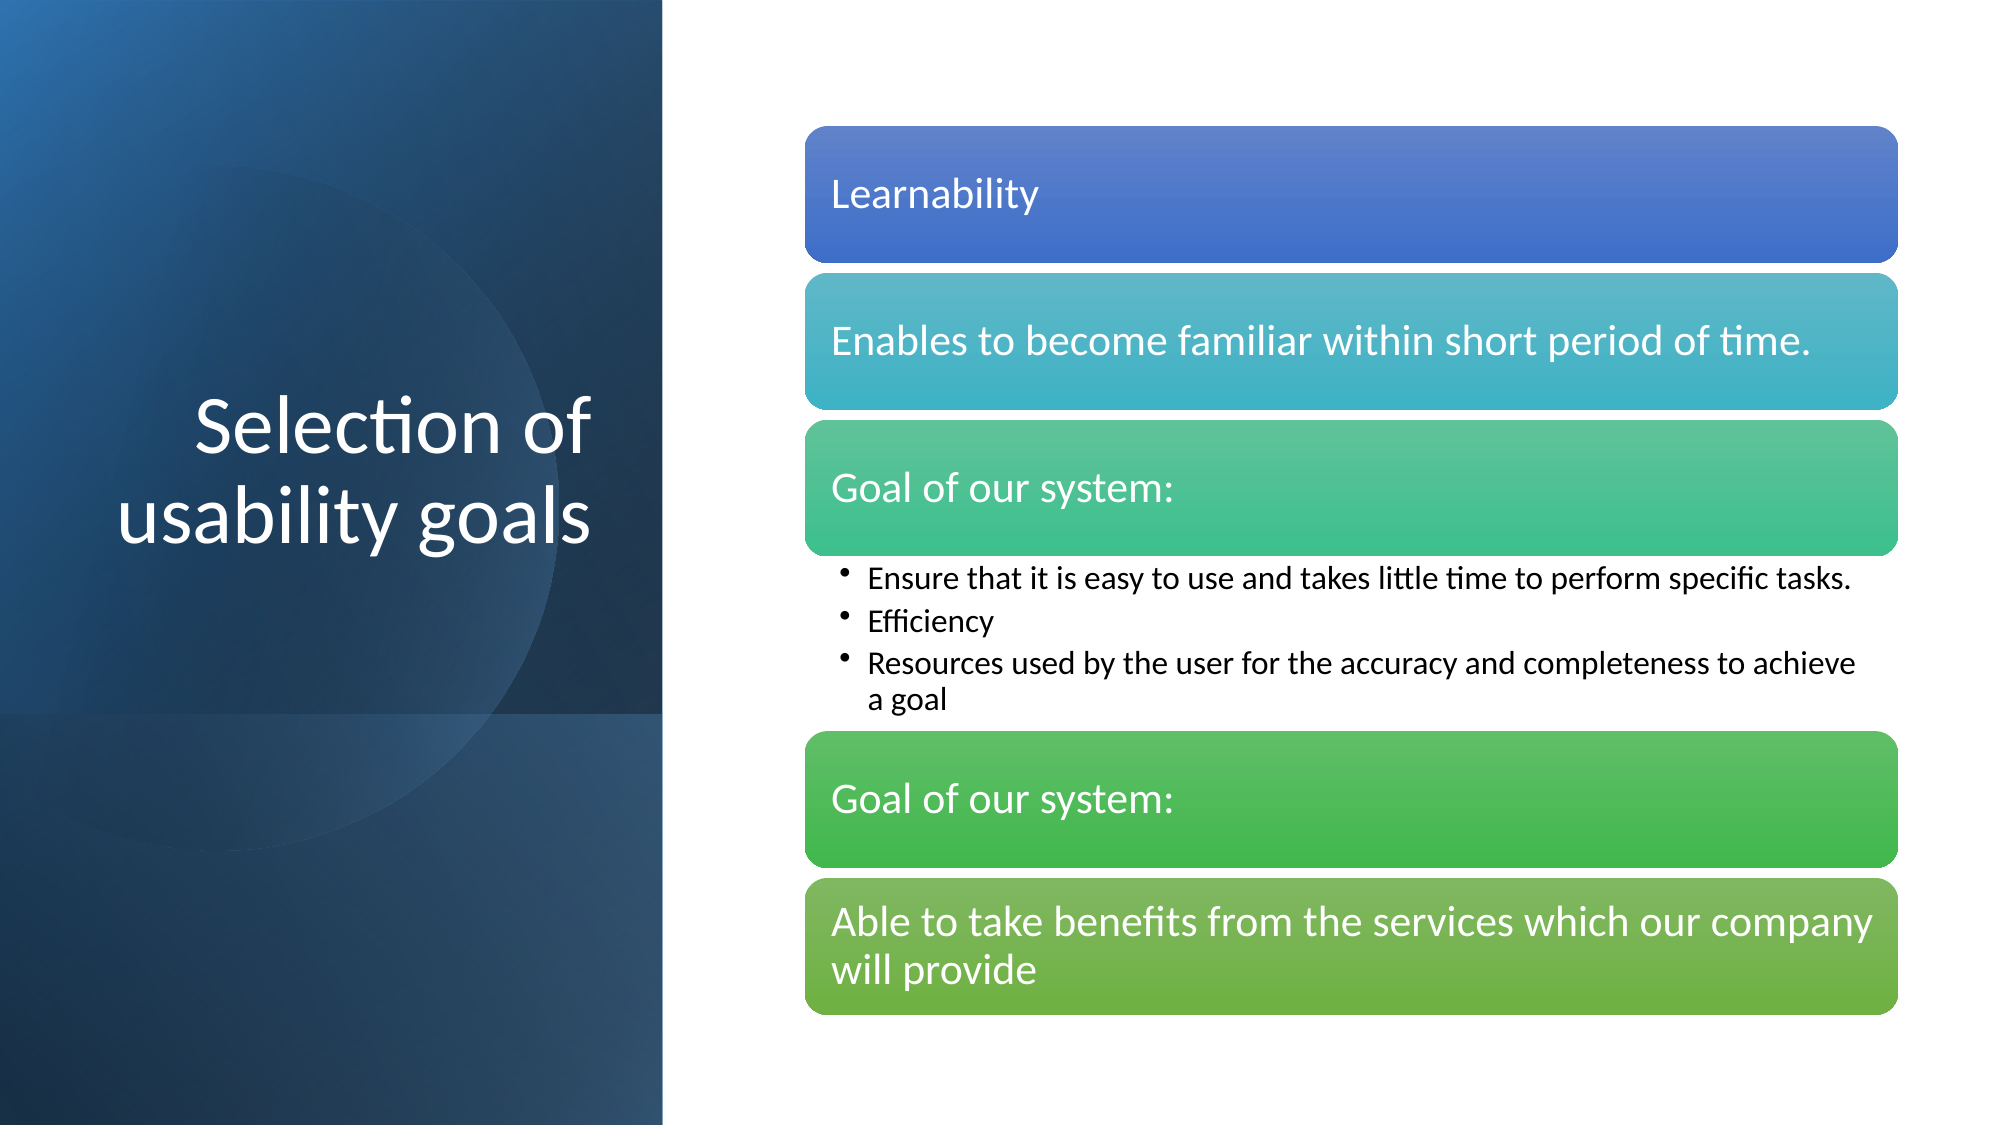

Learnability
Enables to become familiar within short period of time.
Goal of our system:
Ensure that it is easy to use and takes little time to perform specific tasks.
Efficiency
Resources used by the user for the accuracy and completeness to achieve a goal
Goal of our system:
Able to take benefits from the services which our company will provide

# Selection of usability goals